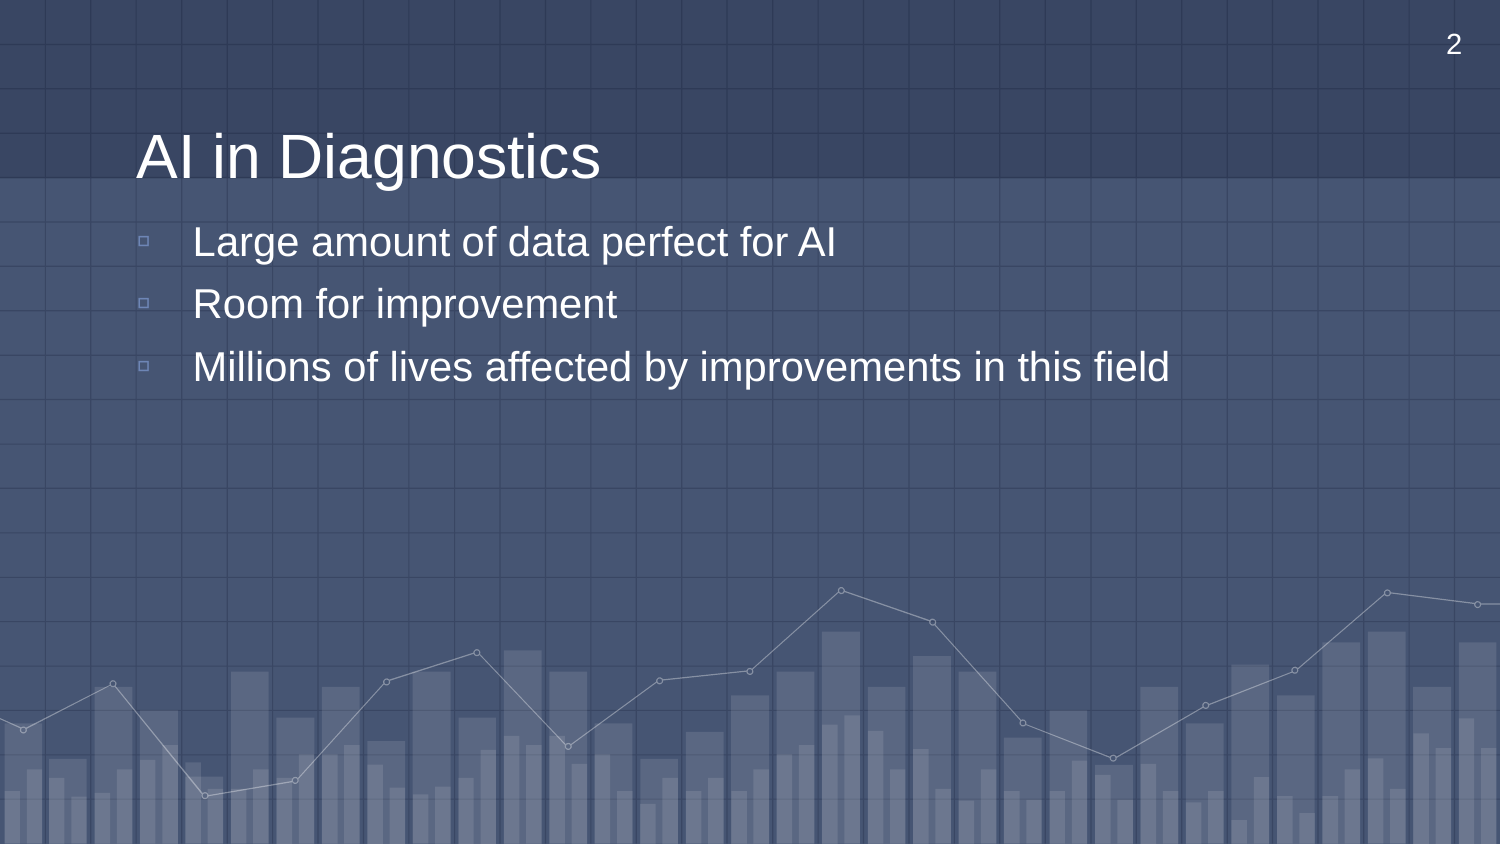

2
# AI in Diagnostics
Large amount of data perfect for AI
Room for improvement
Millions of lives affected by improvements in this field